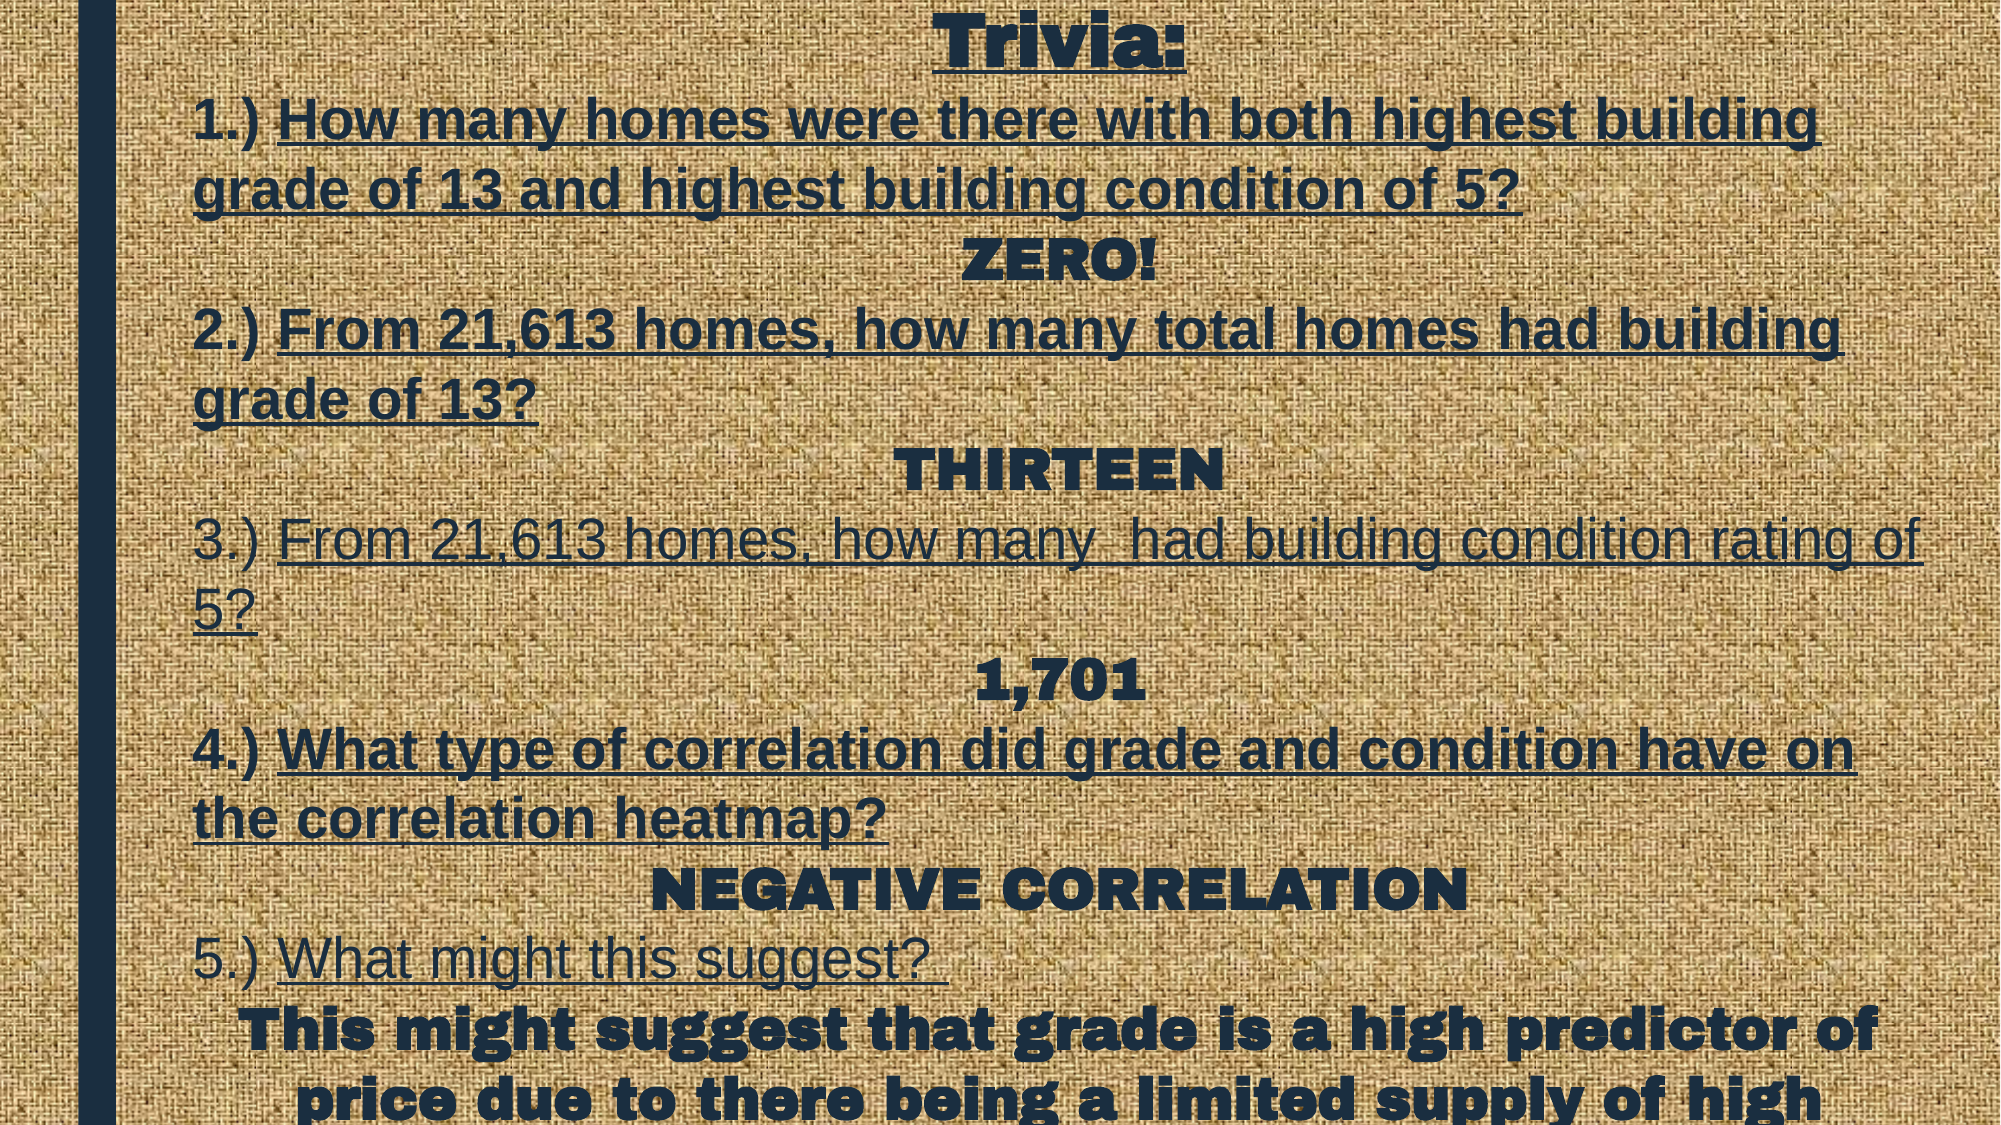

Trivia:
1.) How many homes were there with both highest building grade of 13 and highest building condition of 5?
ZERO!
2.) From 21,613 homes, how many total homes had building grade of 13?
THIRTEEN
3.) From 21,613 homes, how many  had building condition rating of 5?
1,701
4.) What type of correlation did grade and condition have on the correlation heatmap?
NEGATIVE CORRELATION
5.) What might this suggest?
This might suggest that grade is a high predictor of price due to there being a limited supply of high building grade homes in King County.